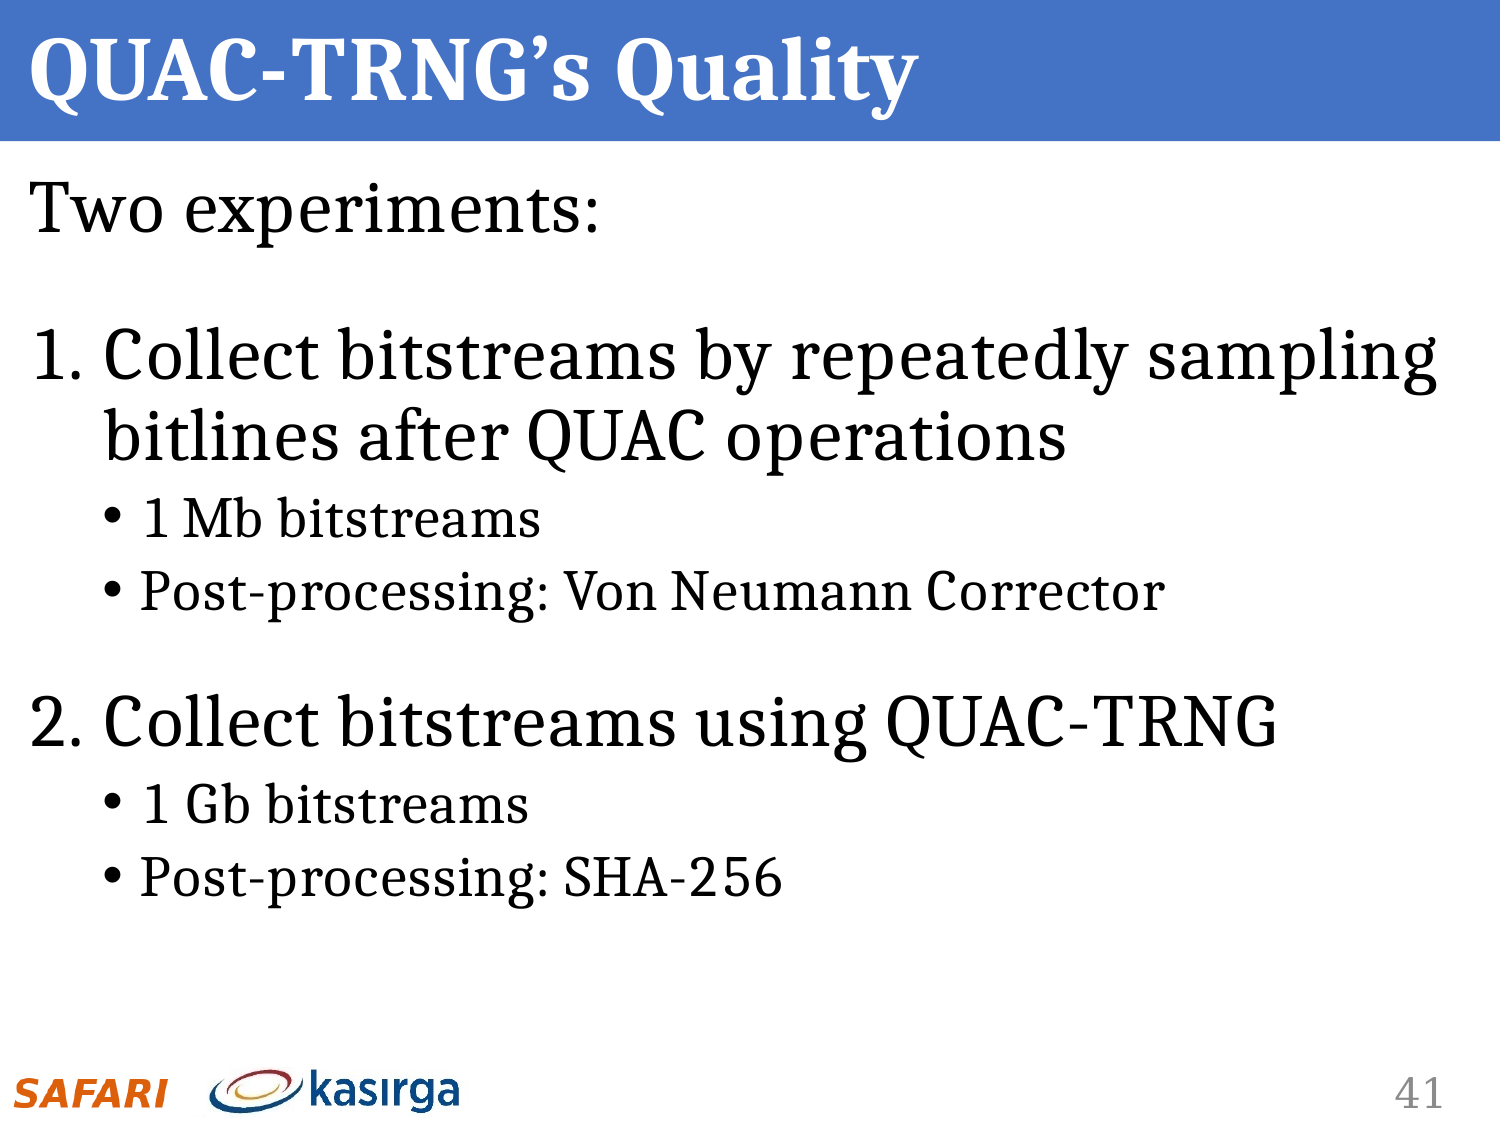

# QUAC-TRNG’s Quality

Two experiments:

Collect bitstreams by repeatedly sampling bitlines after QUAC operations
1 Mb bitstreams
Post-processing: Von Neumann Corrector

Collect bitstreams using QUAC-TRNG
1 Gb bitstreams
Post-processing: SHA-256